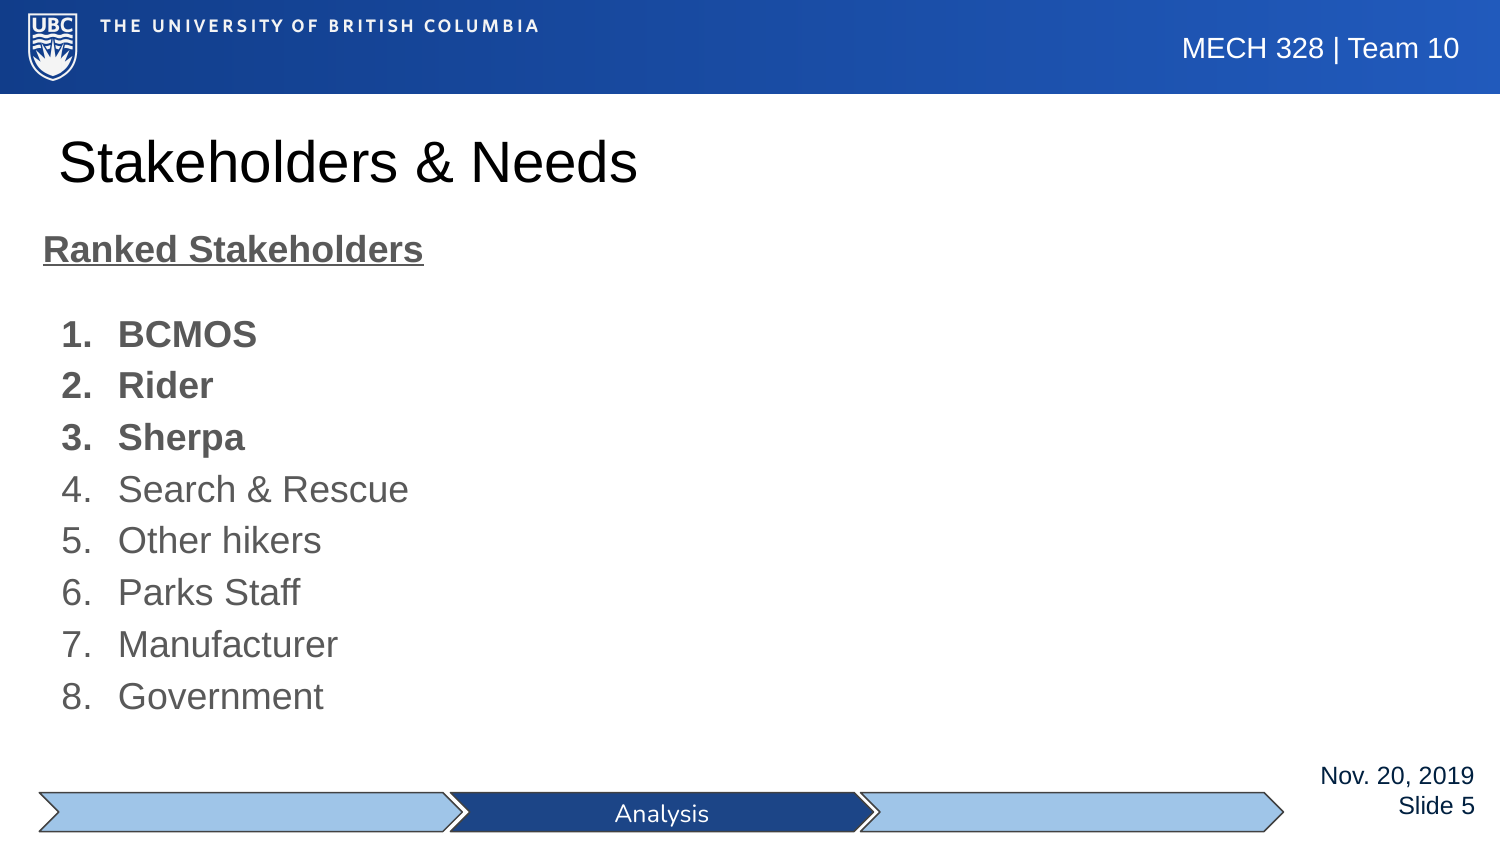

Stakeholders & Needs
Ranked Stakeholders
BCMOS
Rider
Sherpa
Search & Rescue
Other hikers
Parks Staff
Manufacturer
Government

Analysis